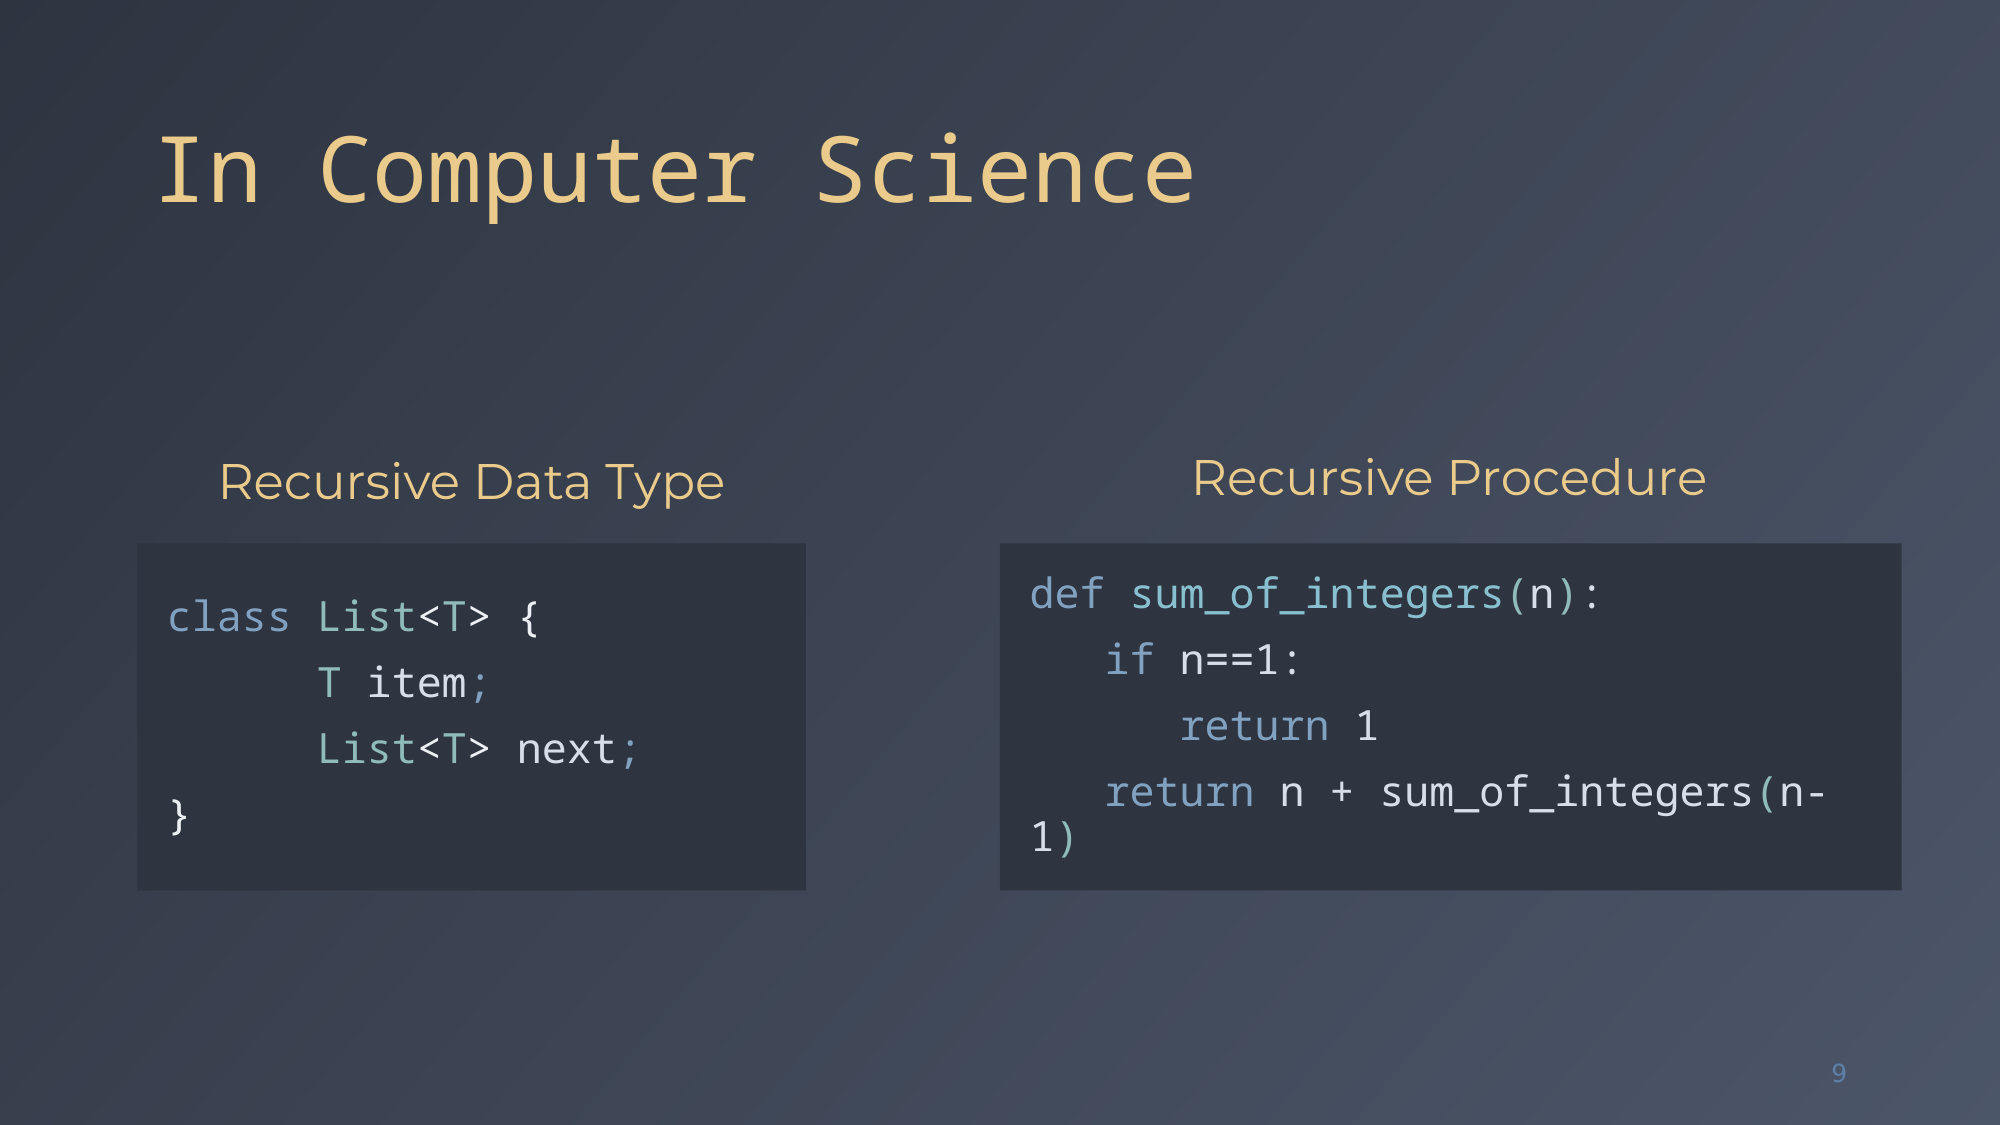

# In Computer Science
Recursive Procedure
Recursive Data Type
class List<T> {
	T item;
	List<T> next;
}
def sum_of_integers(n):
   if n==1:
      return 1
   return n + sum_of_integers(n-1)
9